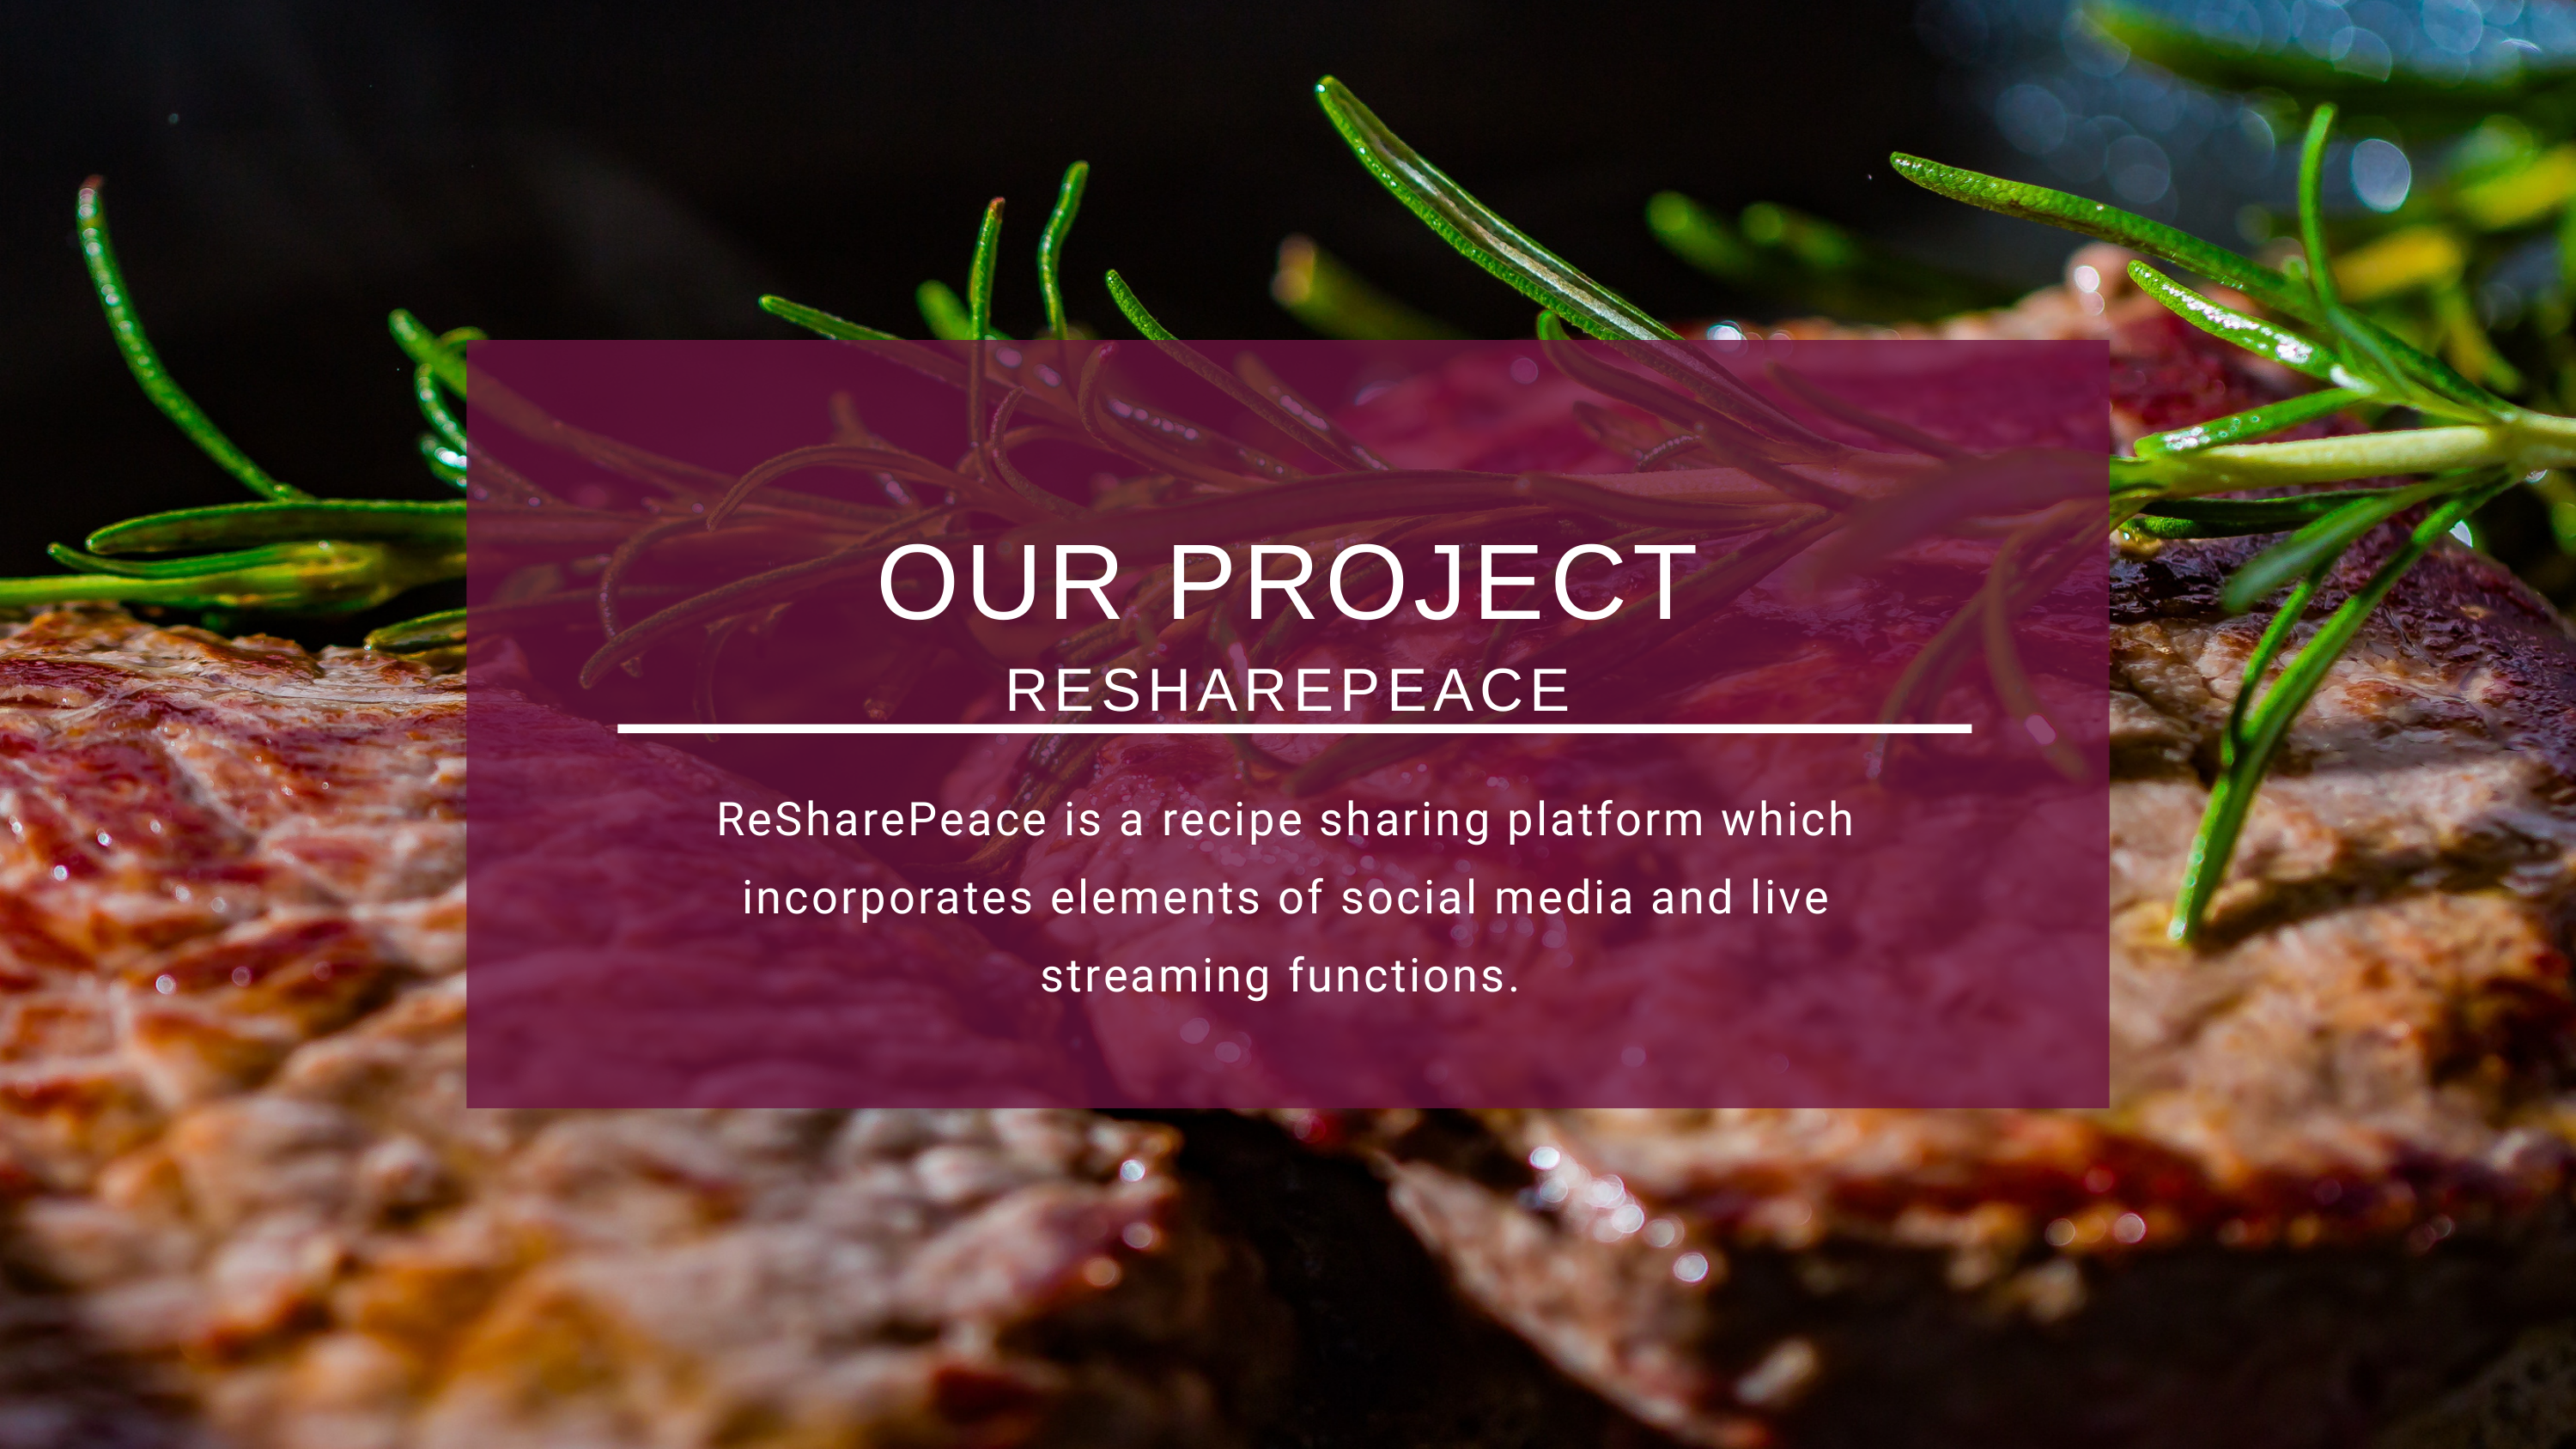

OUR PROJECT
RESHAREPEACE

ReSharePeace is a recipe sharing platform which incorporates elements of social media and live streaming functions.